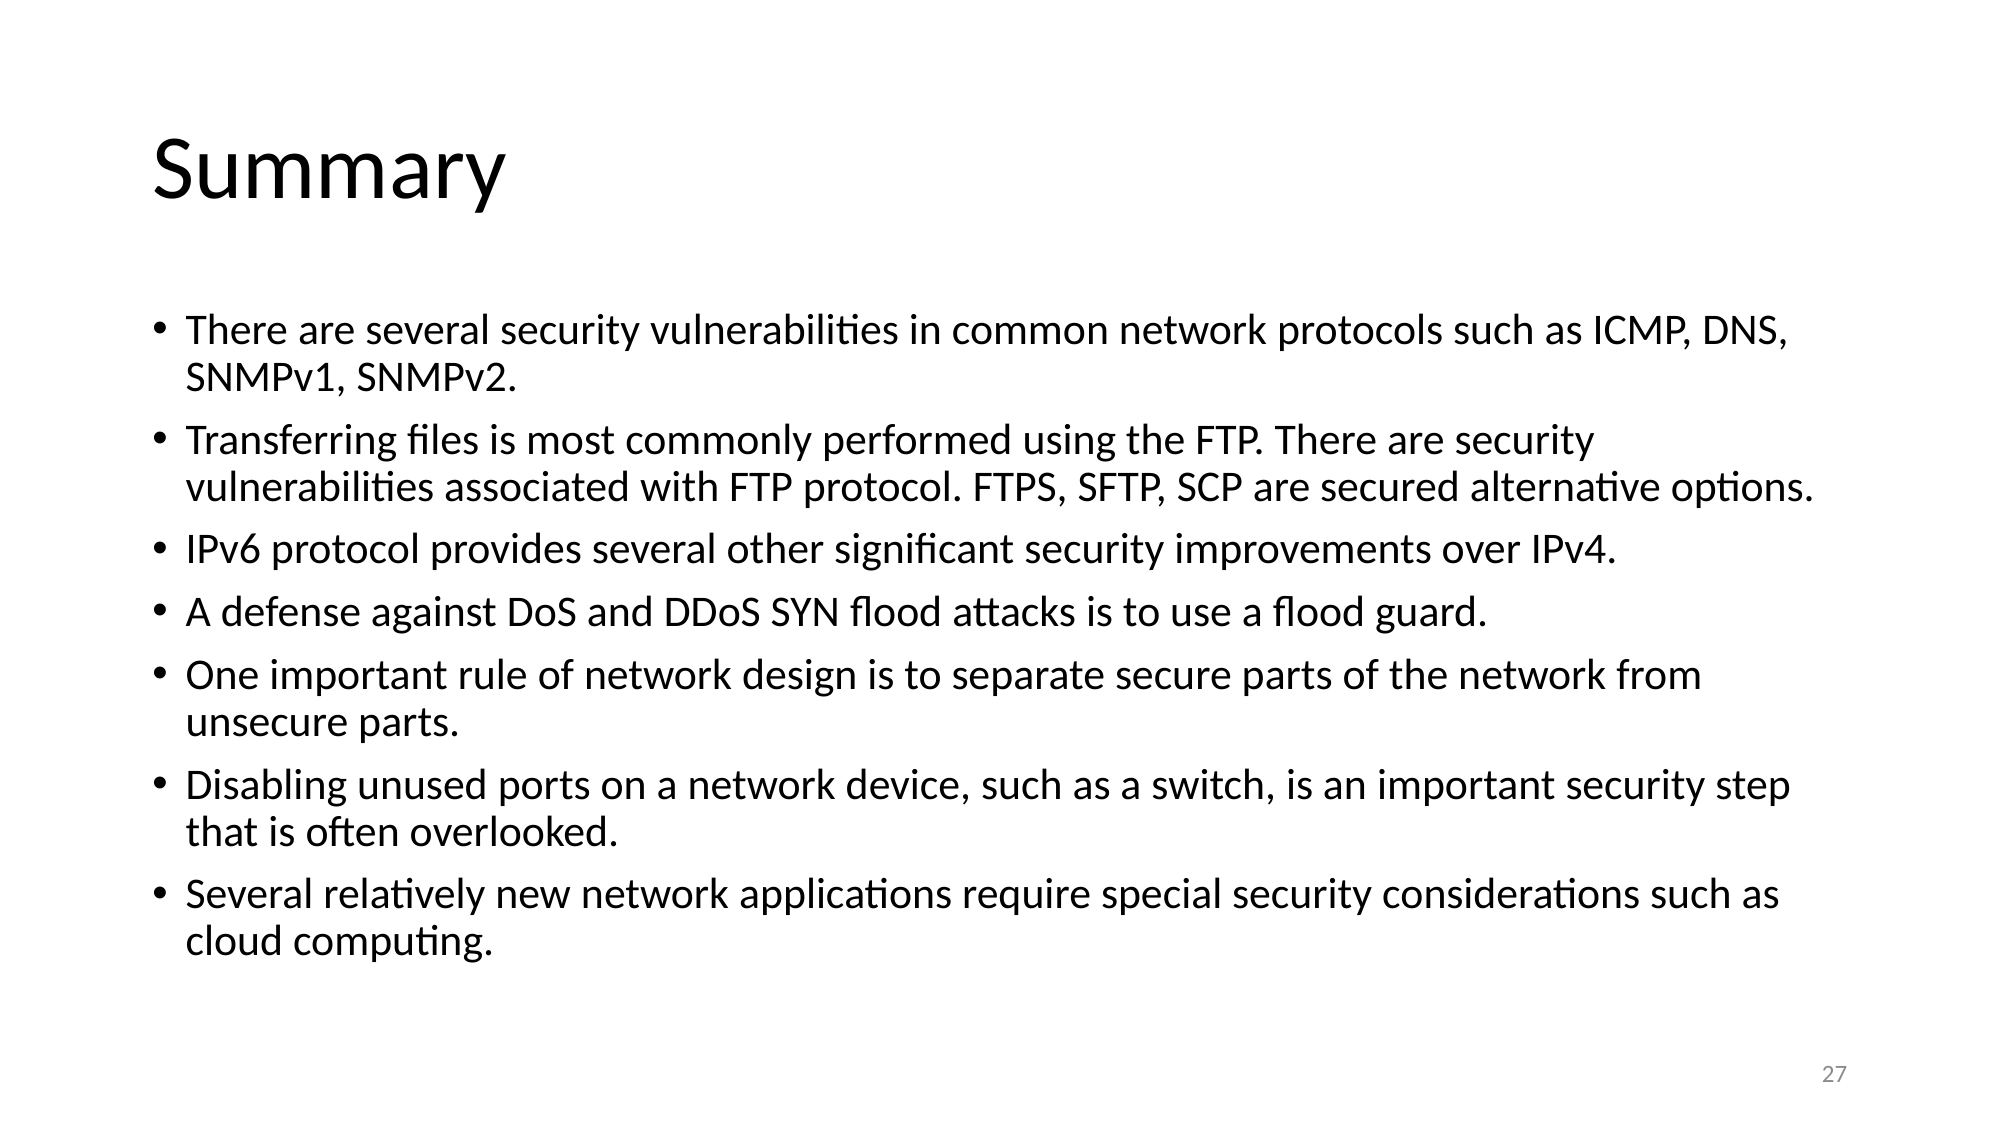

# Summary
There are several security vulnerabilities in common network protocols such as ICMP, DNS, SNMPv1, SNMPv2.
Transferring files is most commonly performed using the FTP. There are security vulnerabilities associated with FTP protocol. FTPS, SFTP, SCP are secured alternative options.
IPv6 protocol provides several other significant security improvements over IPv4.
A defense against DoS and DDoS SYN flood attacks is to use a flood guard.
One important rule of network design is to separate secure parts of the network from unsecure parts.
Disabling unused ports on a network device, such as a switch, is an important security step that is often overlooked.
Several relatively new network applications require special security considerations such as cloud computing.

27